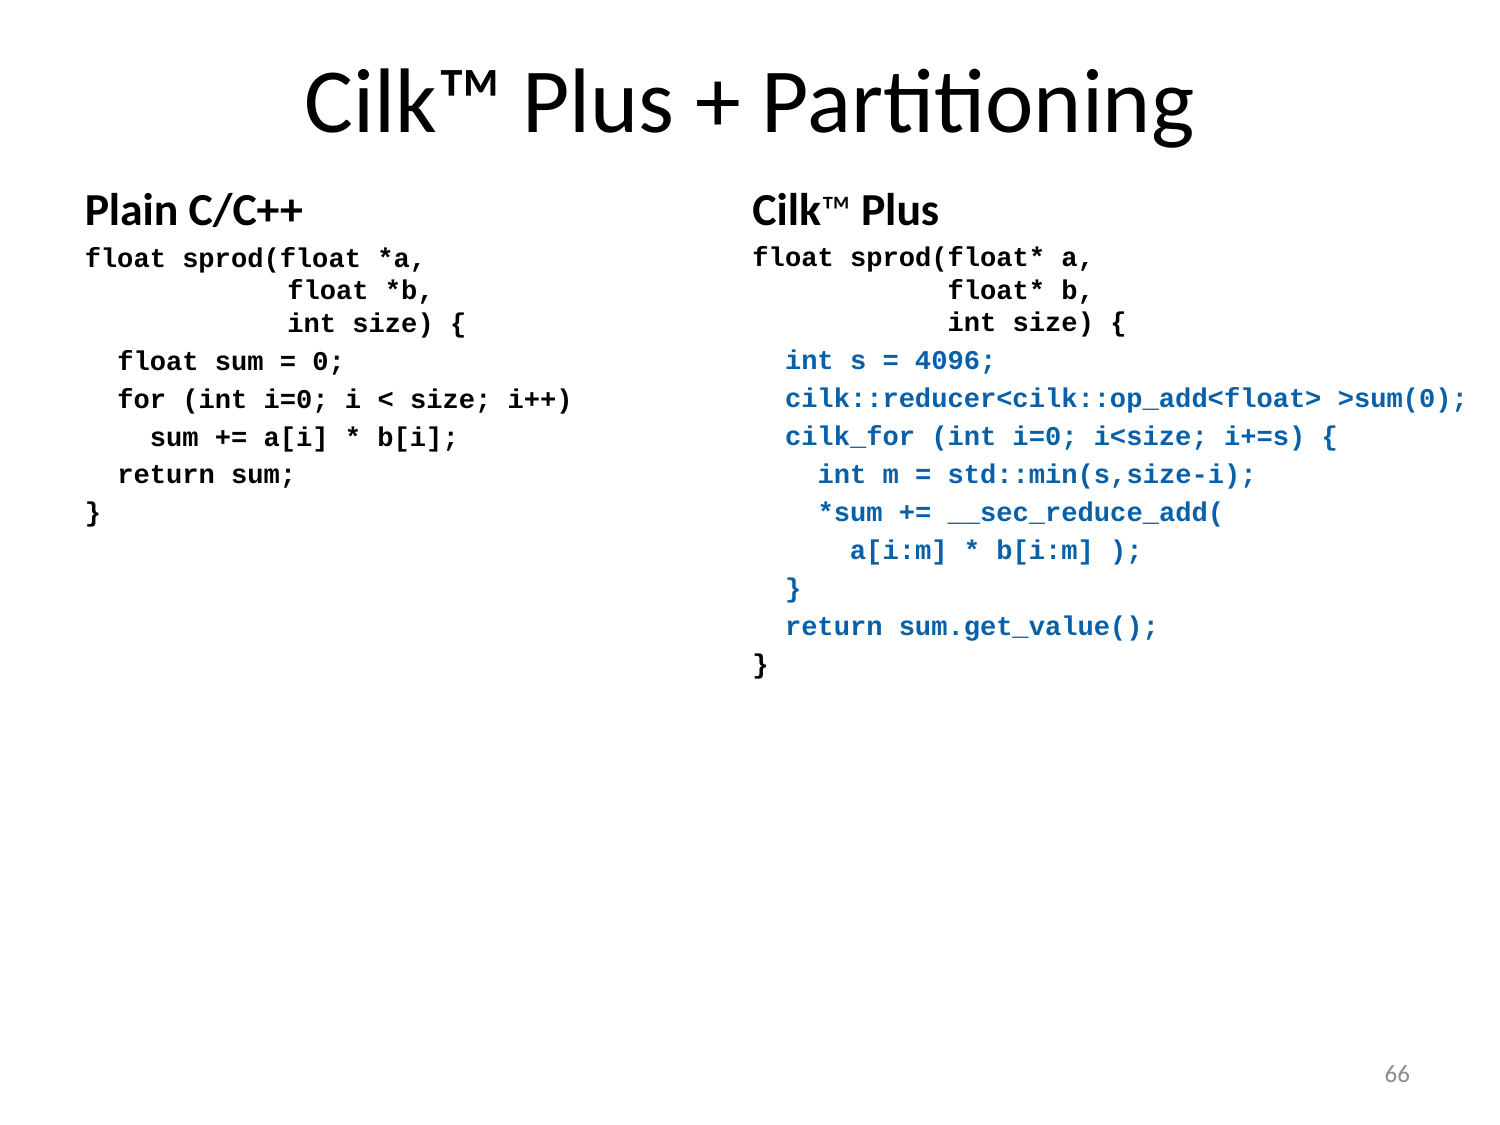

# Cilk™ Plus + Partitioning
Cilk™ Plus
float sprod(float* a,
            float* b,
            int size) {
  int s = 4096;
  cilk::reducer<cilk::op_add<float> >sum(0);
  cilk_for (int i=0; i<size; i+=s) {
    int m = std::min(s,size-i);
    *sum += __sec_reduce_add(
      a[i:m] * b[i:m] );
  }
  return sum.get_value();
}
Plain C/C++
float sprod(float *a,
         float *b,
         int size) {
  float sum = 0;
  for (int i=0; i < size; i++)
    sum += a[i] * b[i];
  return sum;
}

66
66